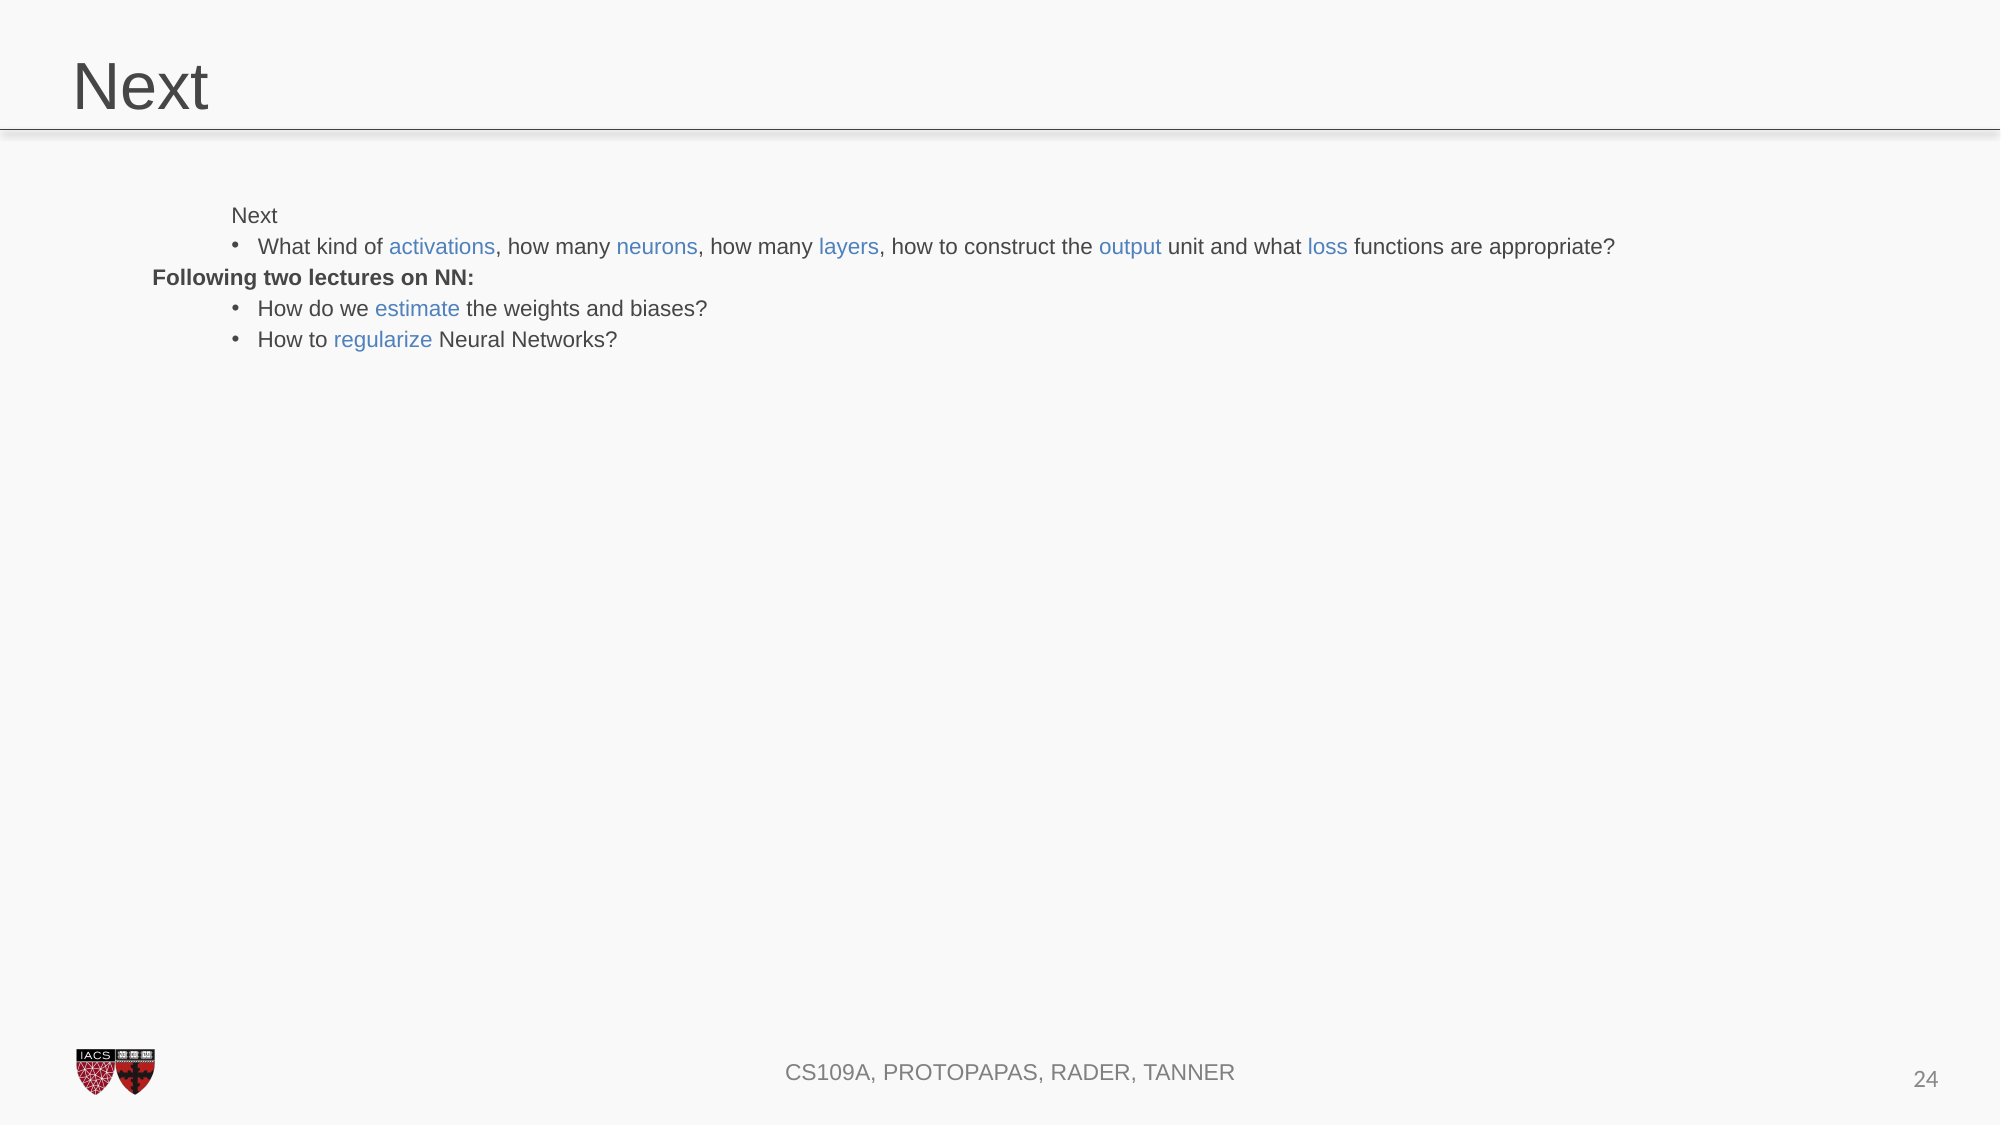

# Next
Next
What kind of activations, how many neurons, how many layers, how to construct the output unit and what loss functions are appropriate?
Following two lectures on NN:
How do we estimate the weights and biases?
How to regularize Neural Networks?